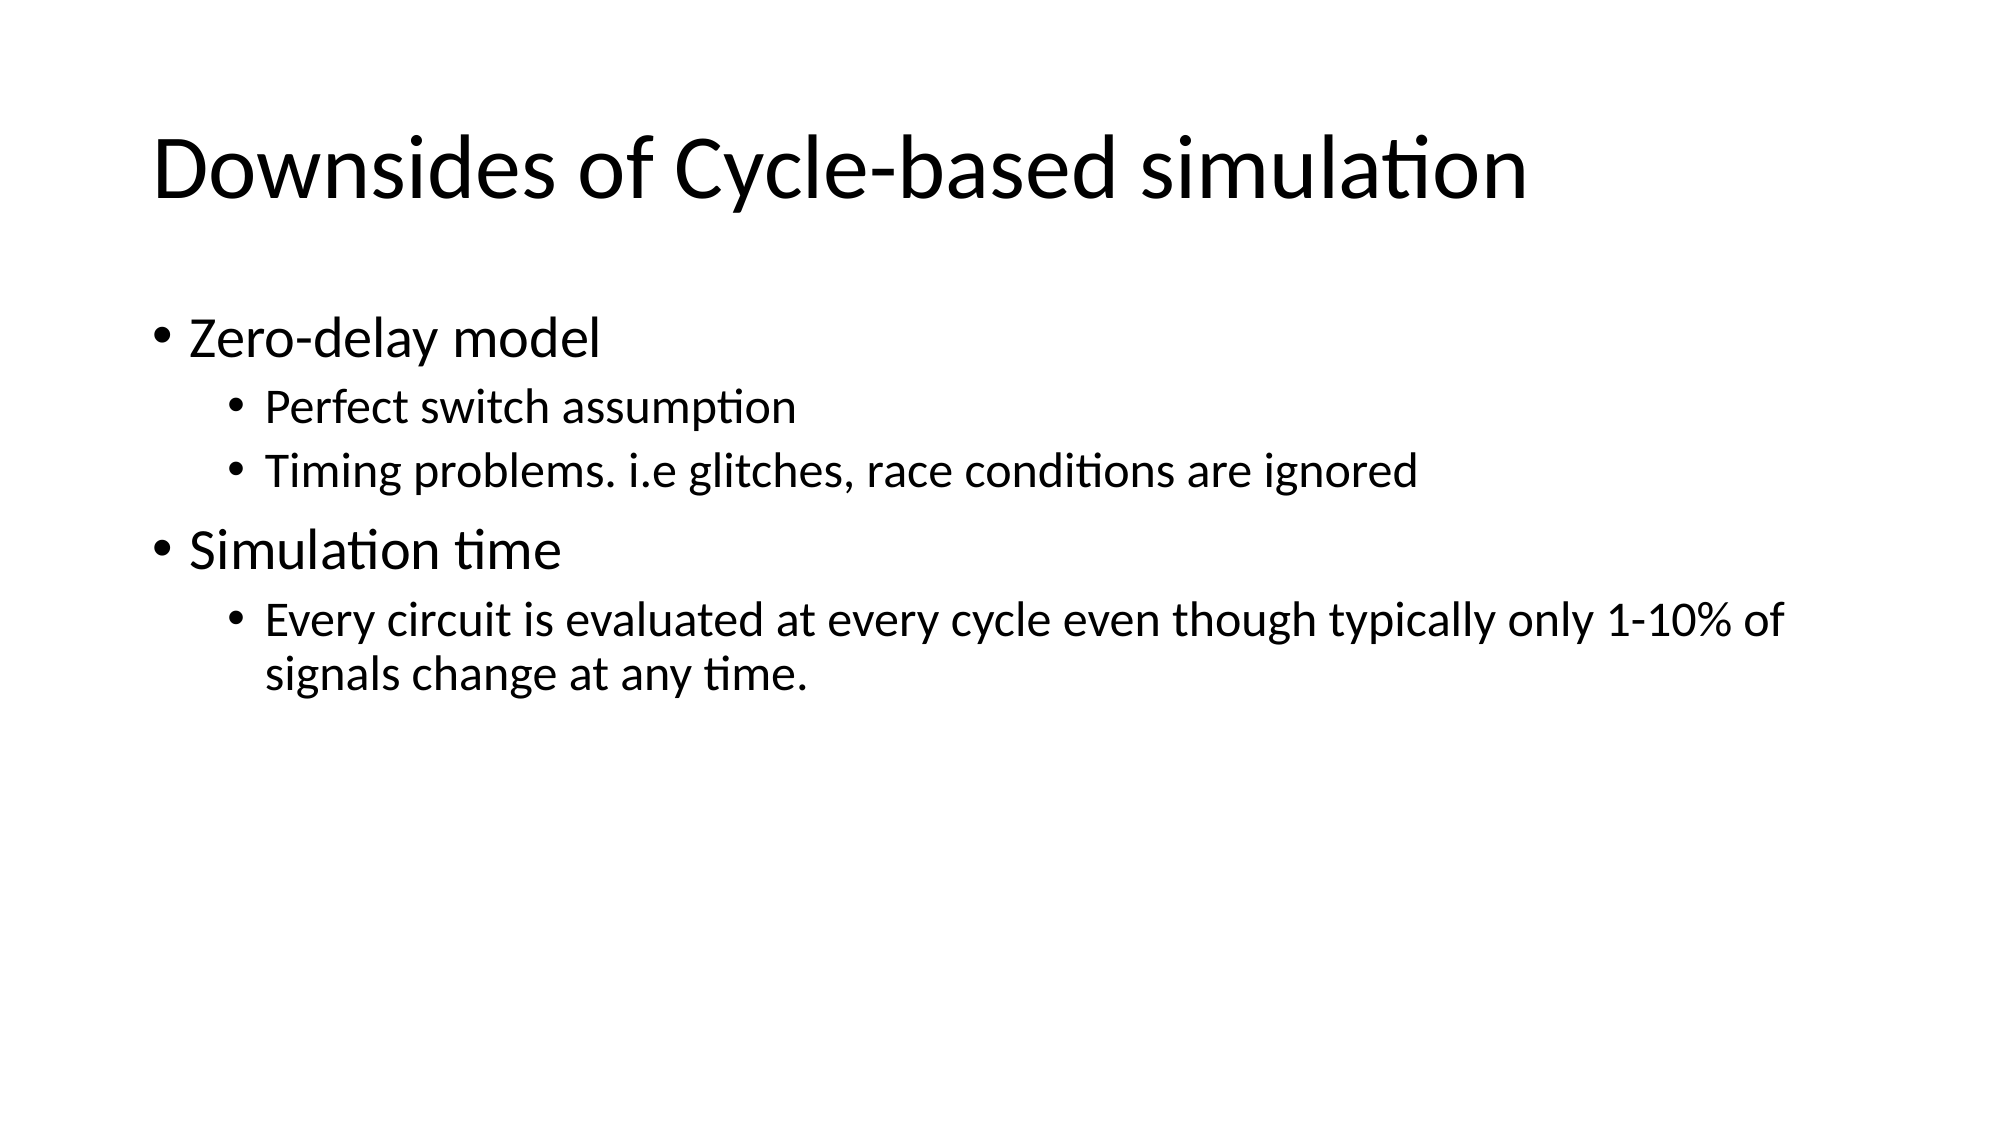

# Downsides of Cycle-based simulation
Zero-delay model
Perfect switch assumption
Timing problems. i.e glitches, race conditions are ignored
Simulation time
Every circuit is evaluated at every cycle even though typically only 1-10% of signals change at any time.